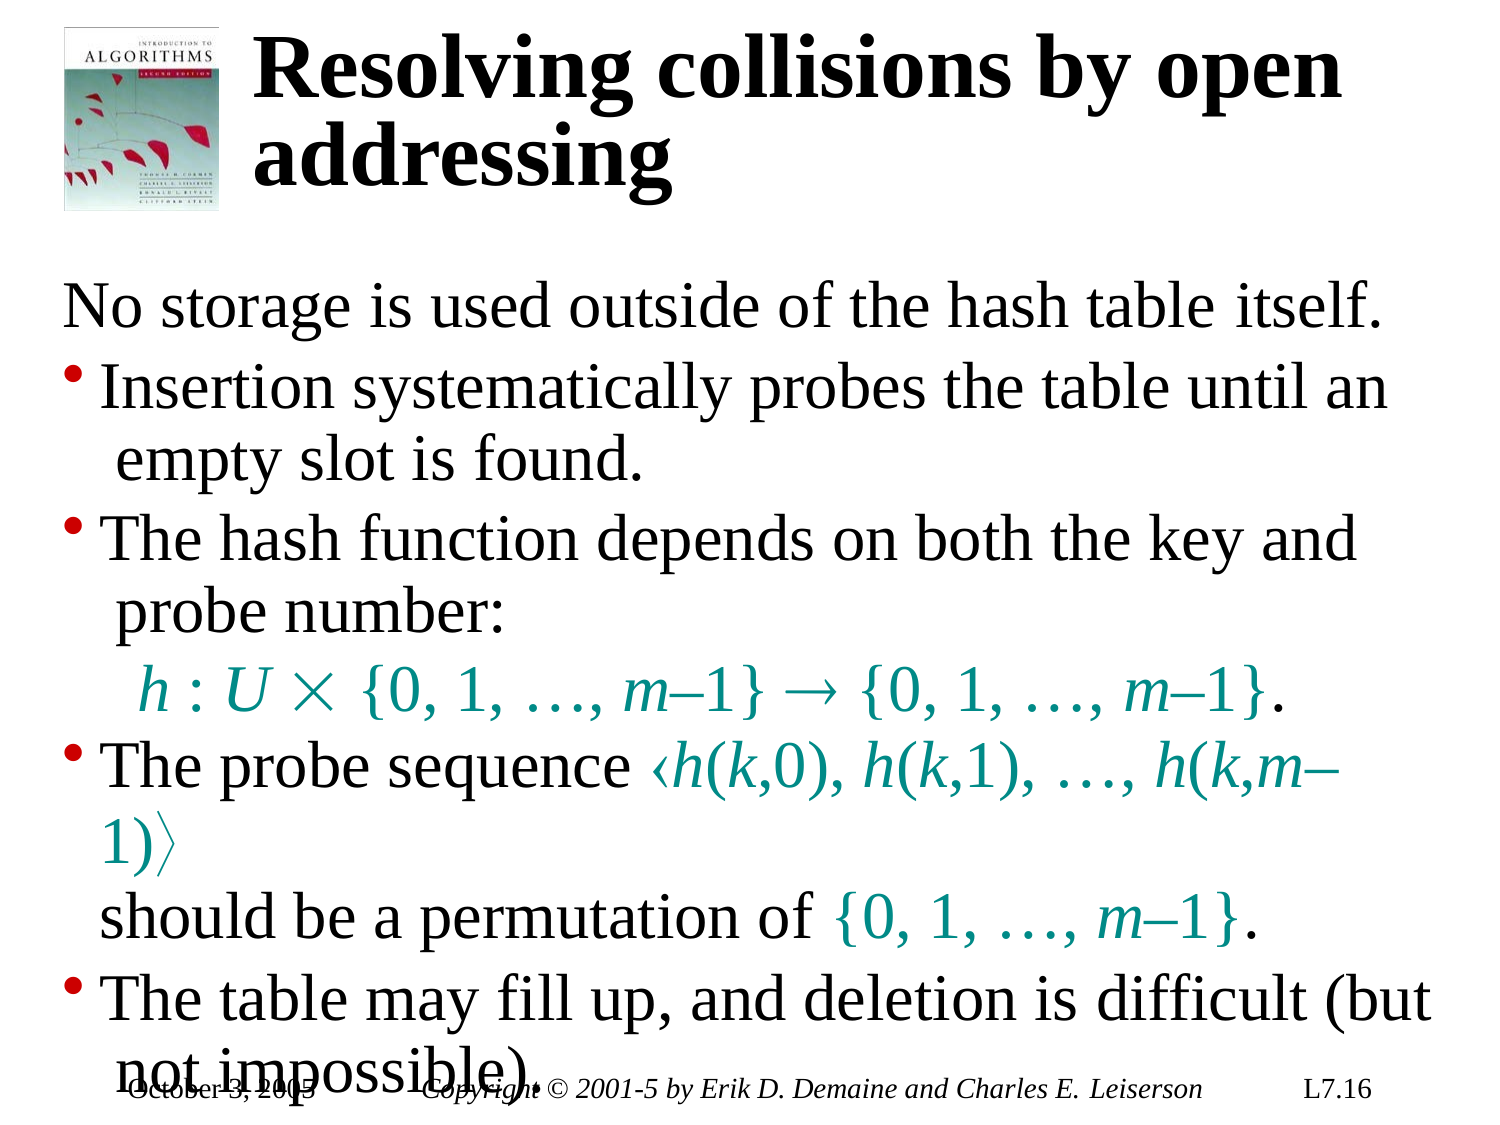

# Resolving collisions by open  addressing
No storage is used outside of the hash table itself.
Insertion systematically probes the table until an  empty slot is found.
The hash function depends on both the key and  probe number:
h : U × {0, 1, …, m–1} → {0, 1, …, m–1}.
The probe sequence 〈h(k,0), h(k,1), …, h(k,m–1)〉
should be a permutation of {0, 1, …, m–1}.
The table may fill up, and deletion is difficult (but  not impossible).
October 3, 2005
Copyright © 2001-5 by Erik D. Demaine and Charles E. Leiserson
L7.16